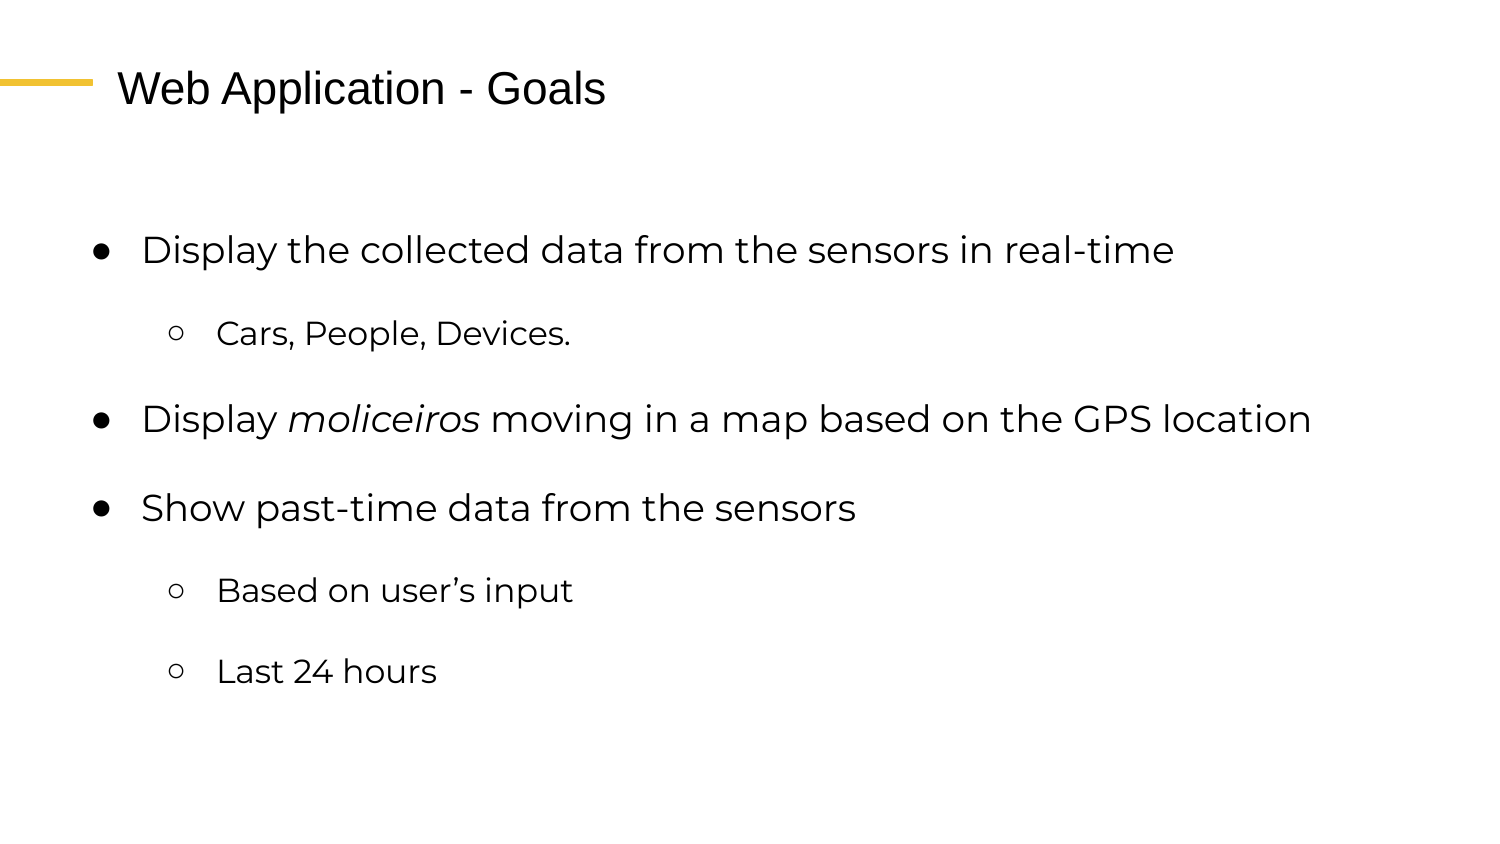

# Web Application - Goals

Display the collected data from the sensors in real-time
Cars, People, Devices.
Display moliceiros moving in a map based on the GPS location
Show past-time data from the sensors
Based on user’s input
Last 24 hours